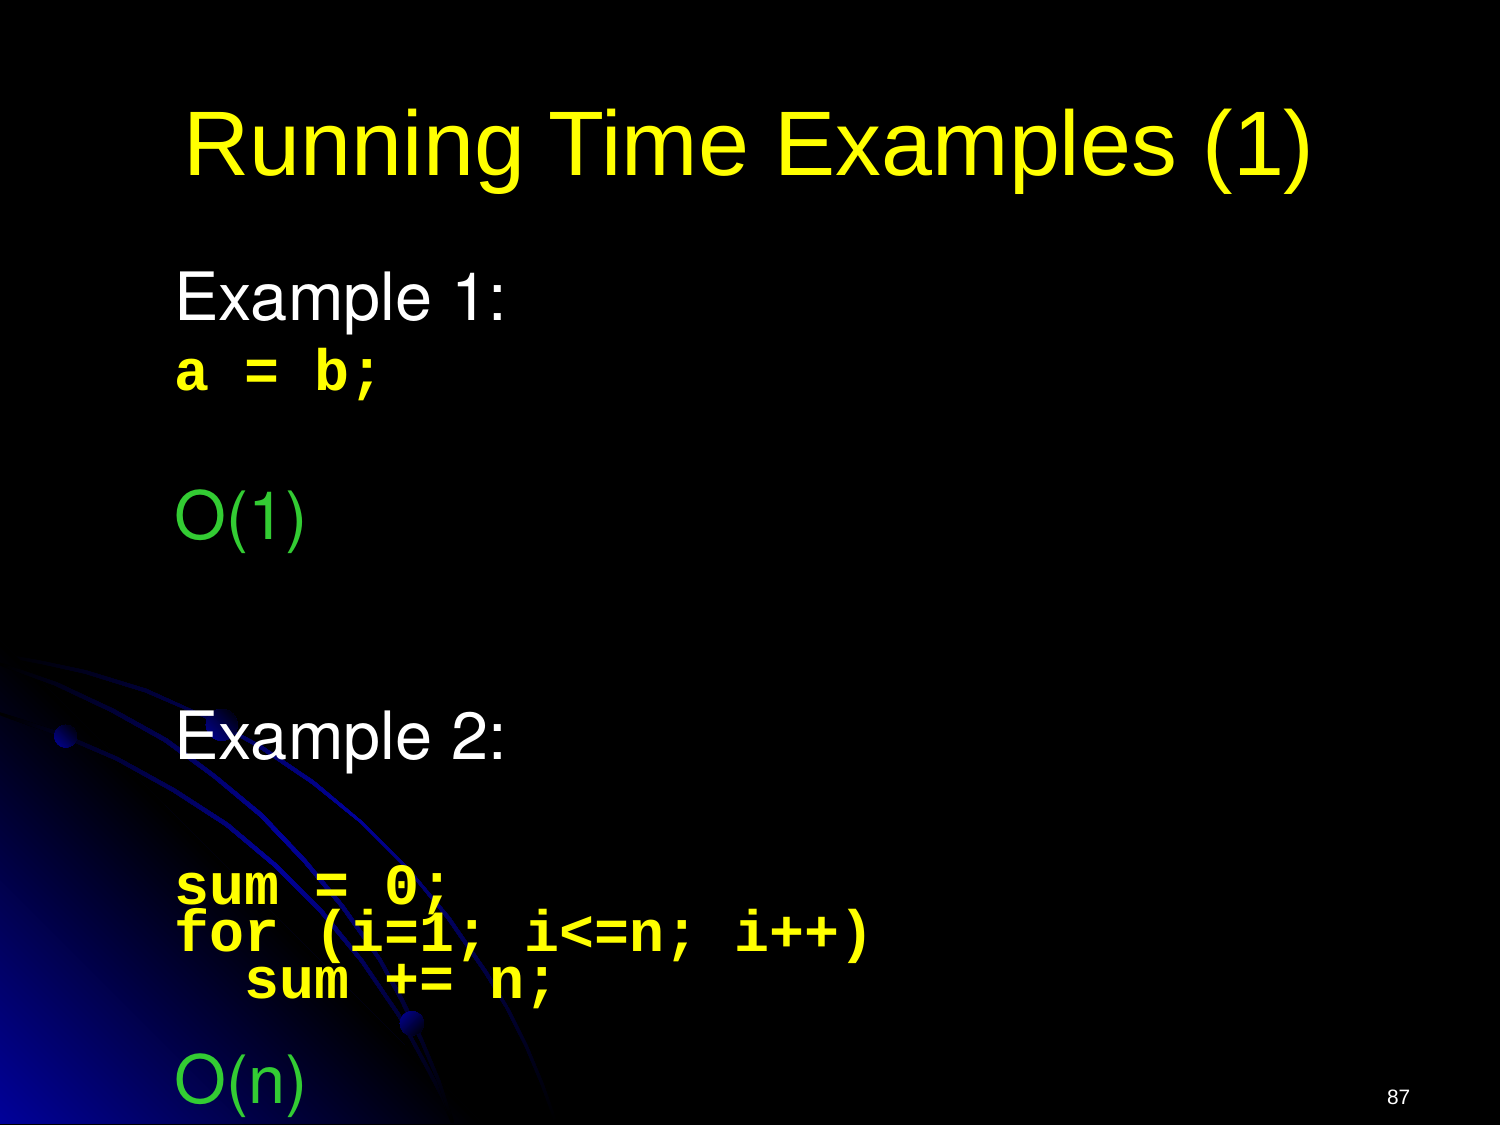

# Running Time Examples (1)
Example 1:
a = b;

O(1)

Example 2:

sum = 0;
for (i=1; i<=n; i++)
  sum += n;

O(n)

87